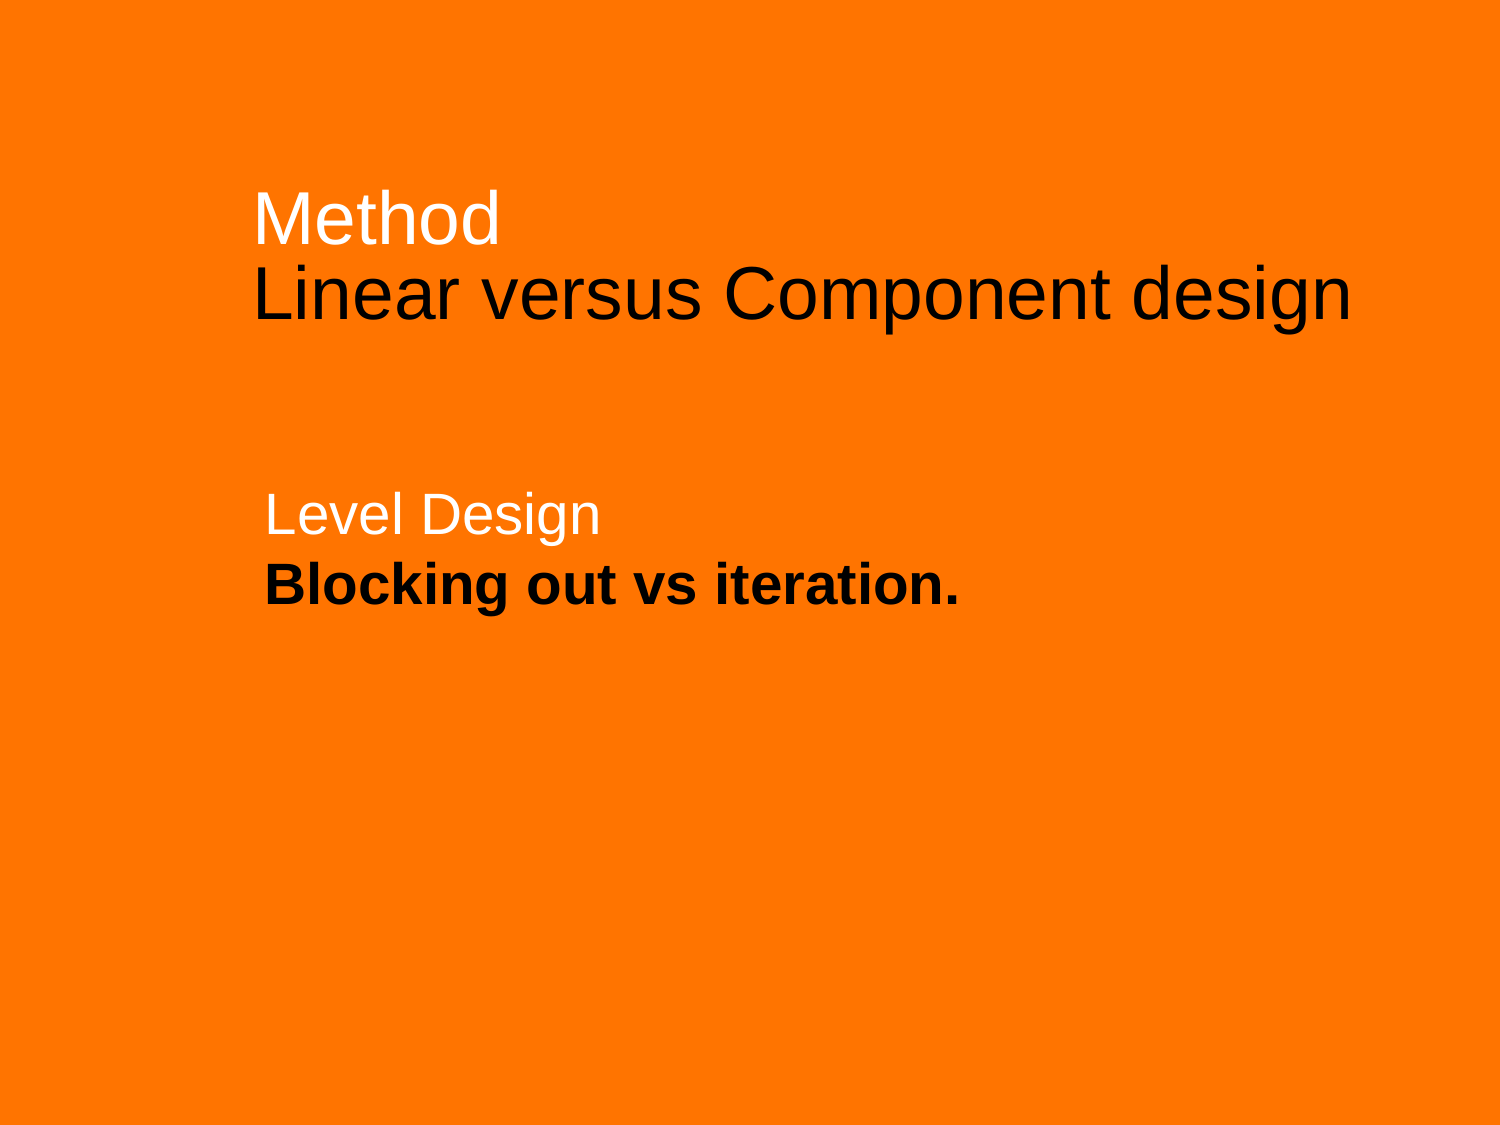

Method
Linear versus Component design
Level Design
Blocking out vs iteration.